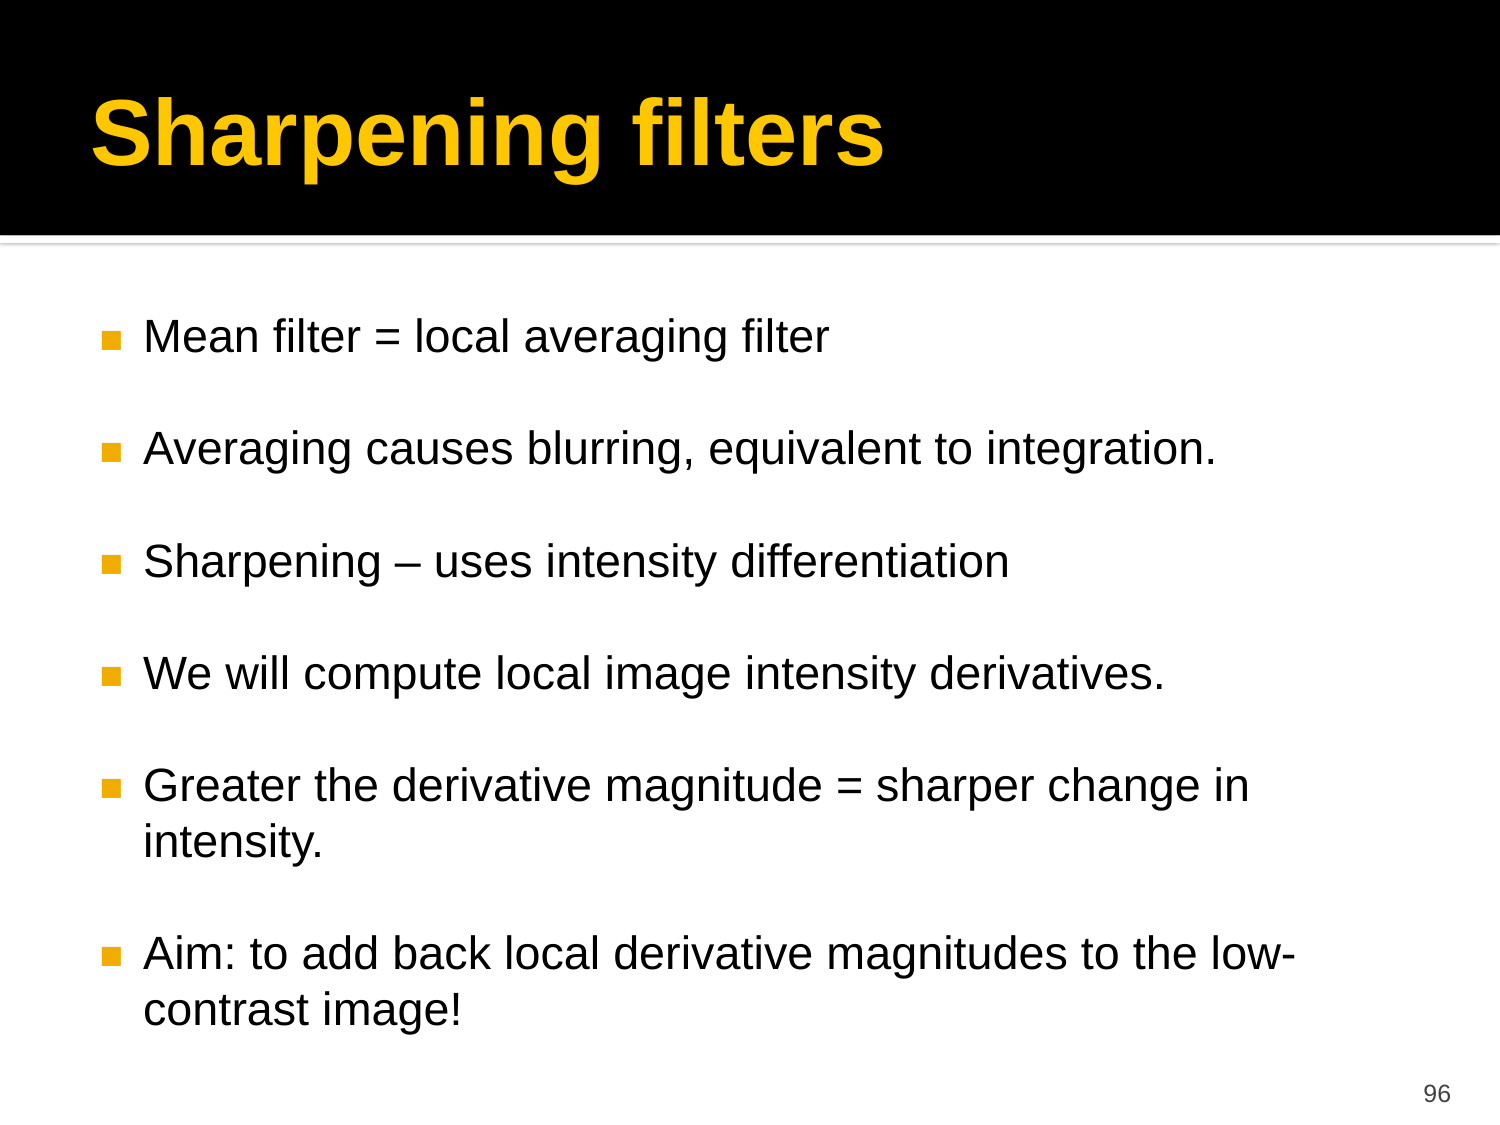

# Sharpening filters
Mean filter = local averaging filter

Averaging causes blurring, equivalent to integration.

Sharpening – uses intensity differentiation

We will compute local image intensity derivatives.

Greater the derivative magnitude = sharper change in intensity.

Aim: to add back local derivative magnitudes to the low-contrast image!
96